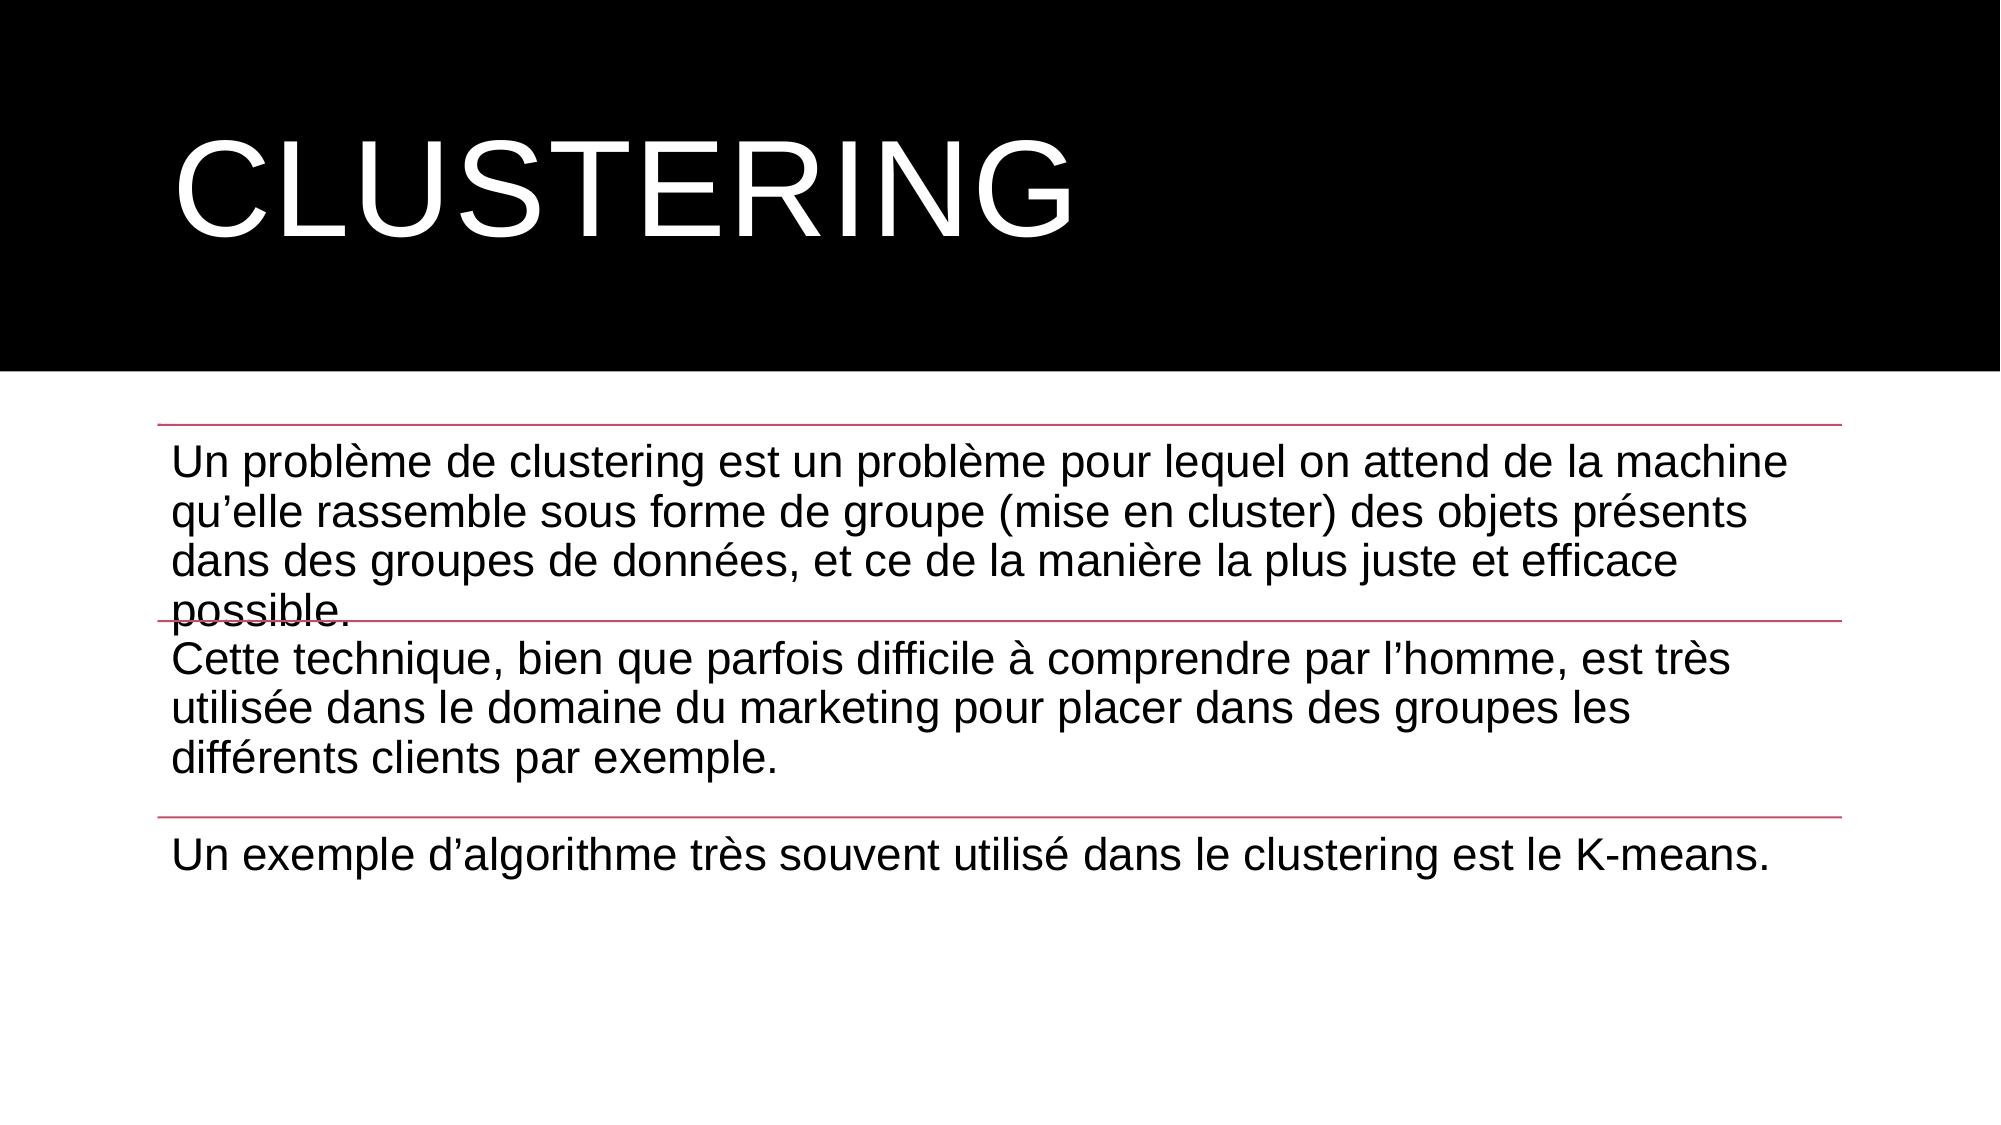

# Clustering
Un problème de clustering est un problème pour lequel on attend de la machine qu’elle rassemble sous forme de groupe (mise en cluster) des objets présents dans des groupes de données, et ce de la manière la plus juste et efficace possible.
Cette technique, bien que parfois difficile à comprendre par l’homme, est très utilisée dans le domaine du marketing pour placer dans des groupes les différents clients par exemple.
Un exemple d’algorithme très souvent utilisé dans le clustering est le K-means.